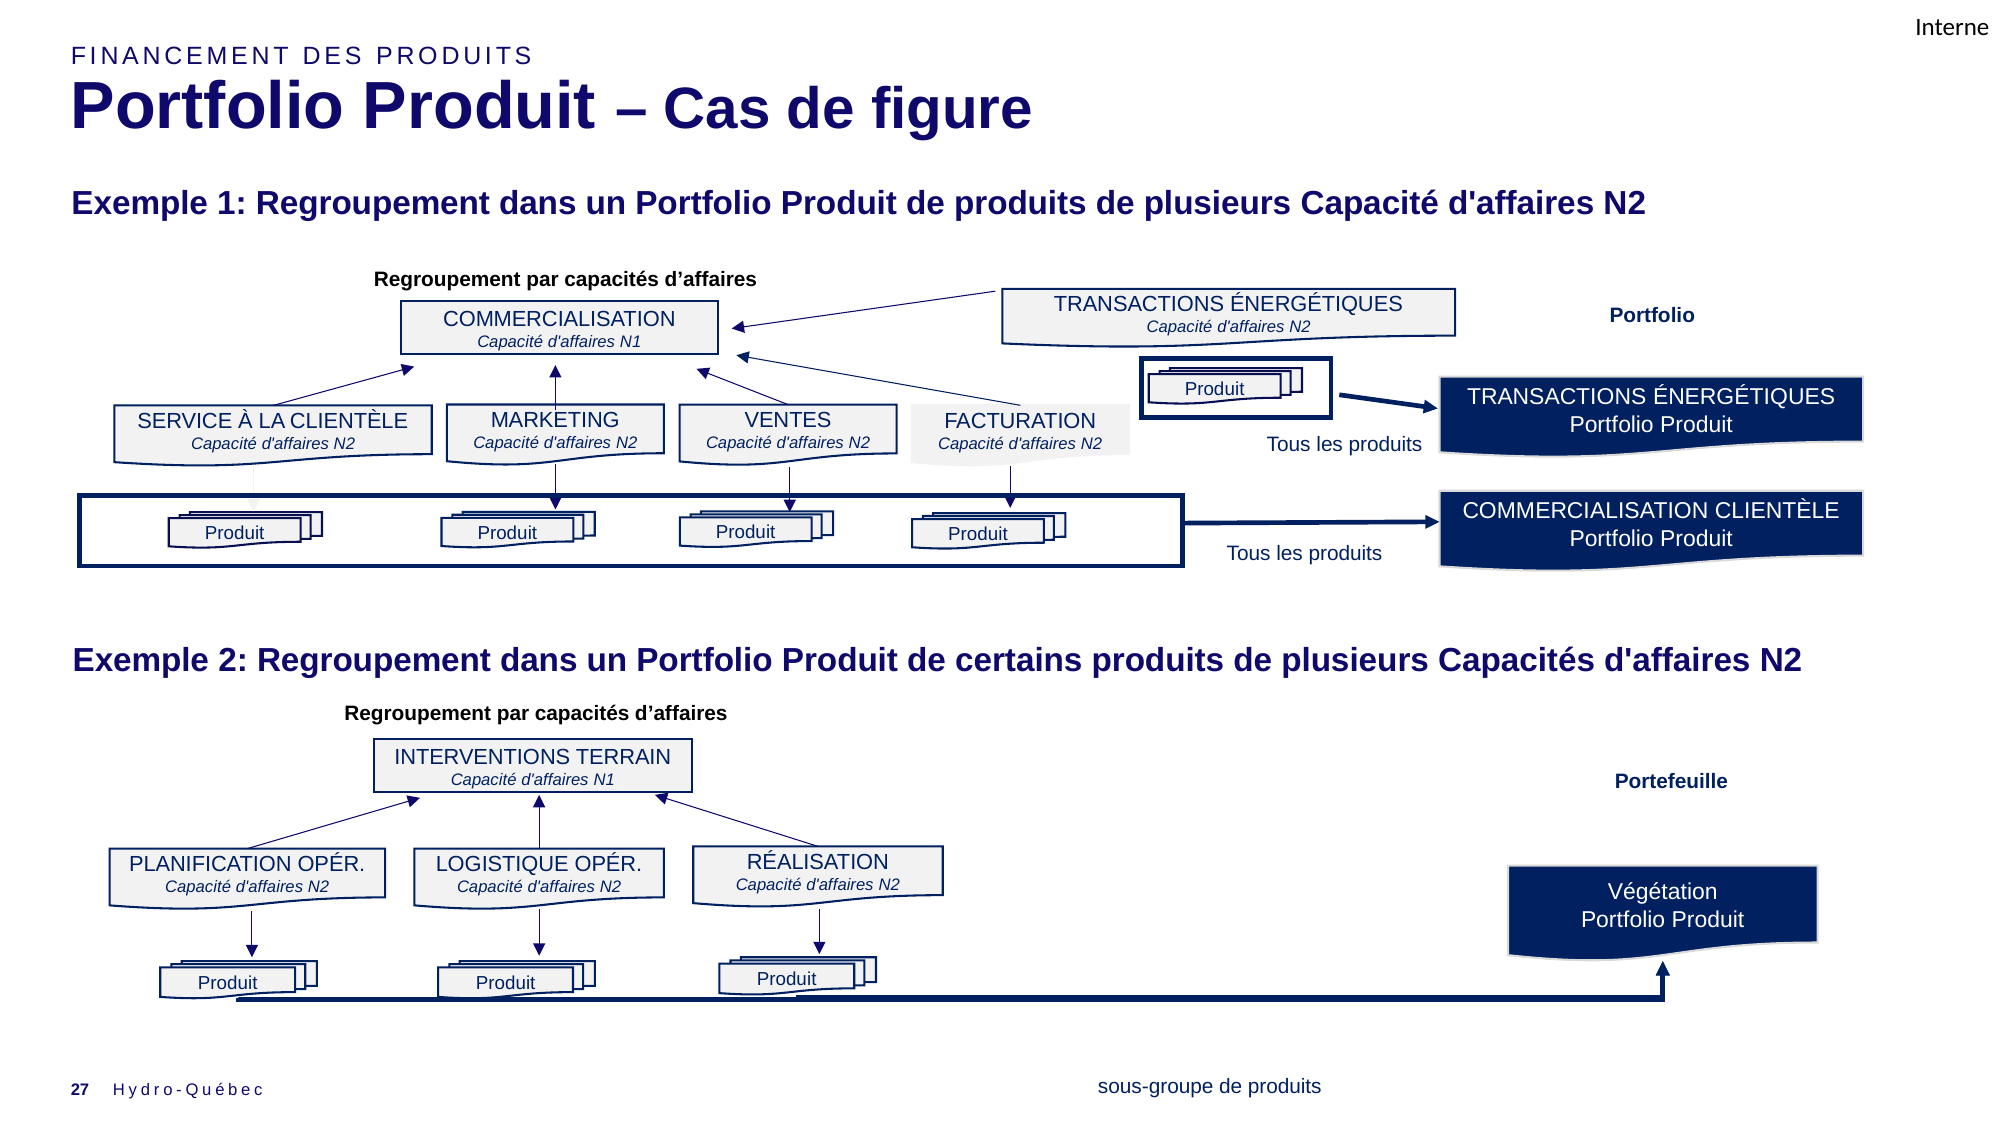

Financement des produits
# Portfolio Produit – Cas de figure
Exemple 1: Regroupement dans un Portfolio Produit de produits de plusieurs Capacité d'affaires N2
Regroupement par capacités d’affaires
TRANSACTIONS ÉNERGÉTIQUES
Capacité d'affaires N2
Portfolio
COMMERCIALISATION
Capacité d'affaires N1

Produit
TRANSACTIONS ÉNERGÉTIQUES
Portfolio Produit
MARKETING
Capacité d'affaires N2
VENTES
Capacité d'affaires N2
FACTURATION
Capacité d'affaires N2
SERVICE À LA CLIENTÈLE
Capacité d'affaires N2
Tous les produits
COMMERCIALISATION CLIENTÈLE
Portfolio Produit

Produit
Produit
Produit
Produit
Tous les produits
Exemple 2: Regroupement dans un Portfolio Produit de certains produits de plusieurs Capacités d'affaires N2
Regroupement par capacités d’affaires
INTERVENTIONS TERRAIN
Capacité d'affaires N1
Portefeuille
RÉALISATION
Capacité d'affaires N2
PLANIFICATION OPÉR.
Capacité d'affaires N2
LOGISTIQUE OPÉR.
Capacité d'affaires N2
Végétation
Portfolio Produit
Produit
Produit
Produit
sous-groupe de produits